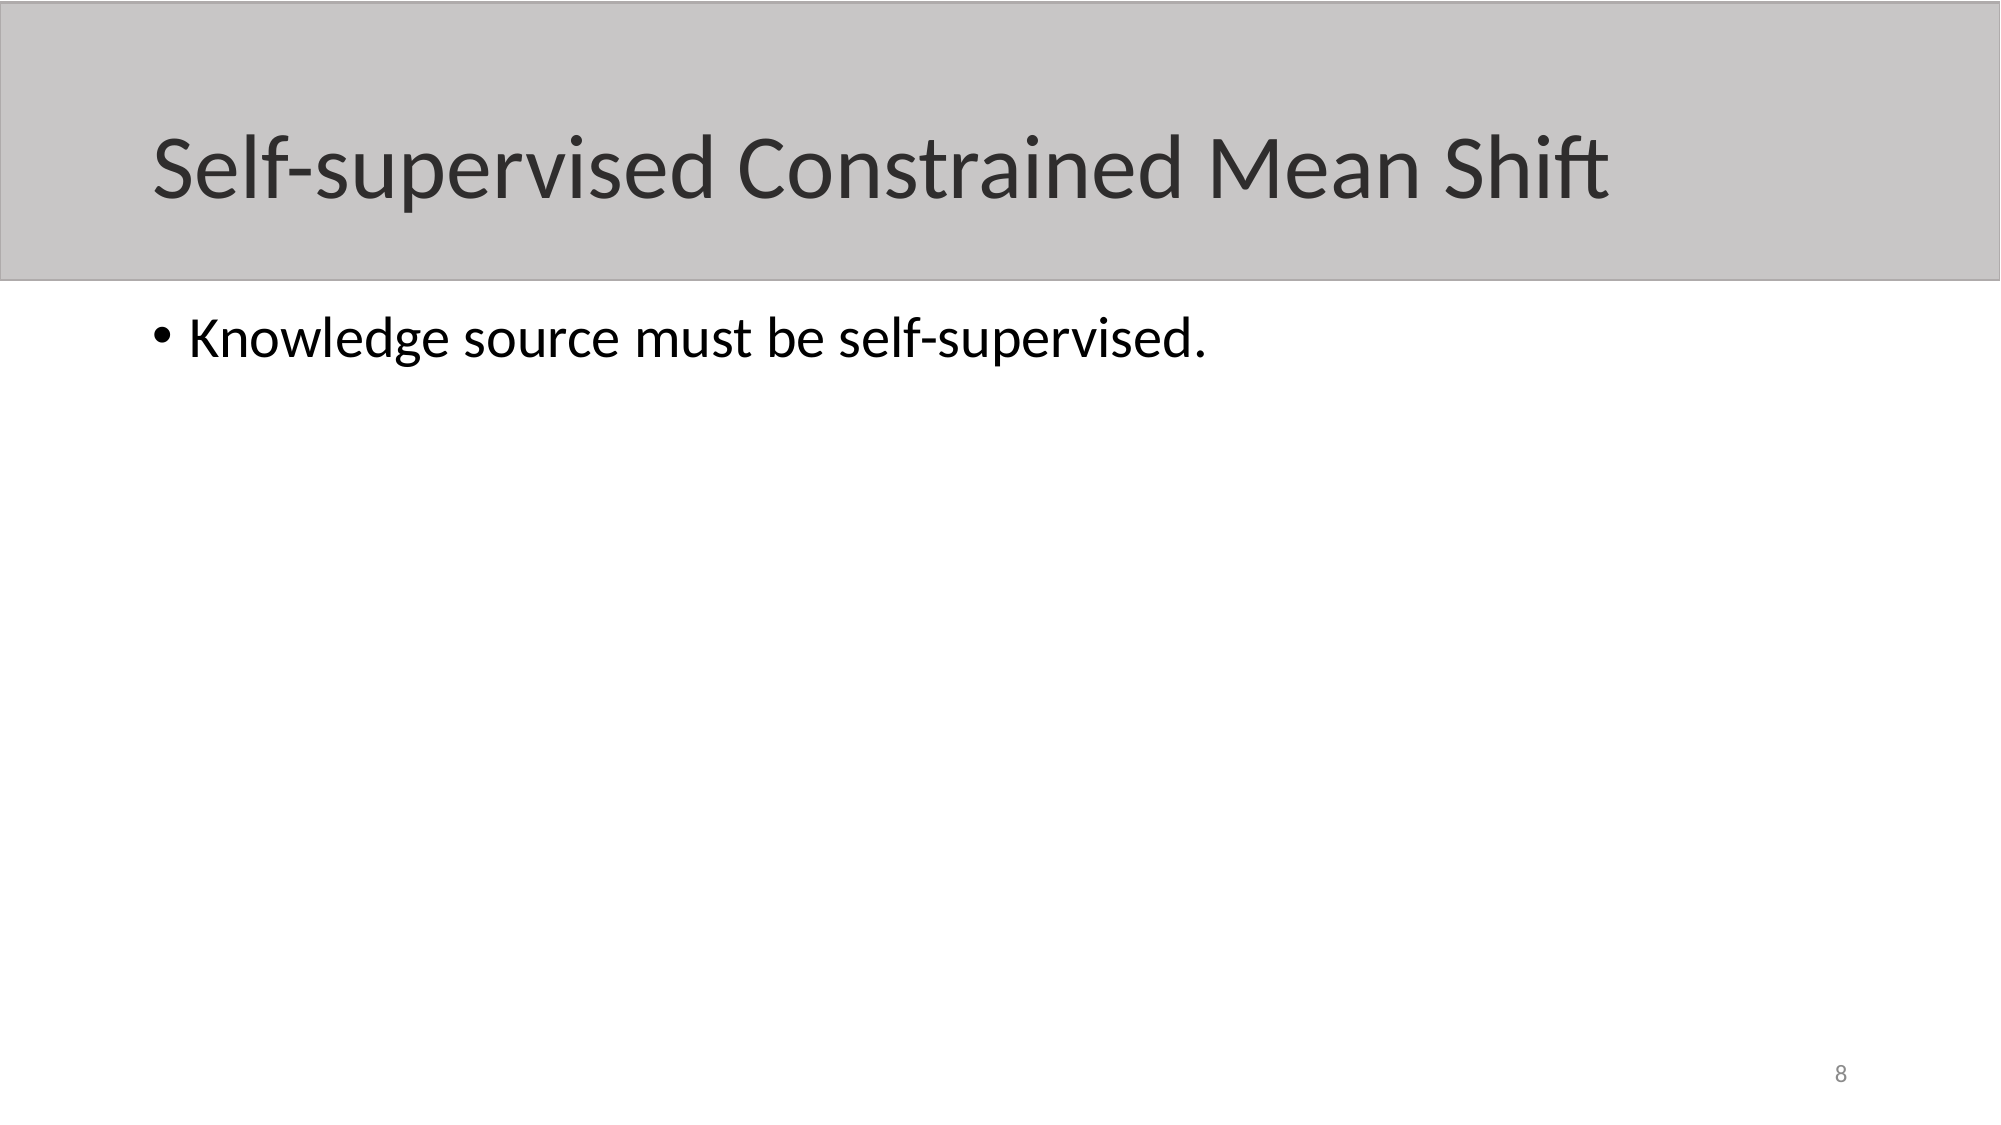

# Self-supervised Constrained Mean Shift
Knowledge source must be self-supervised.
8